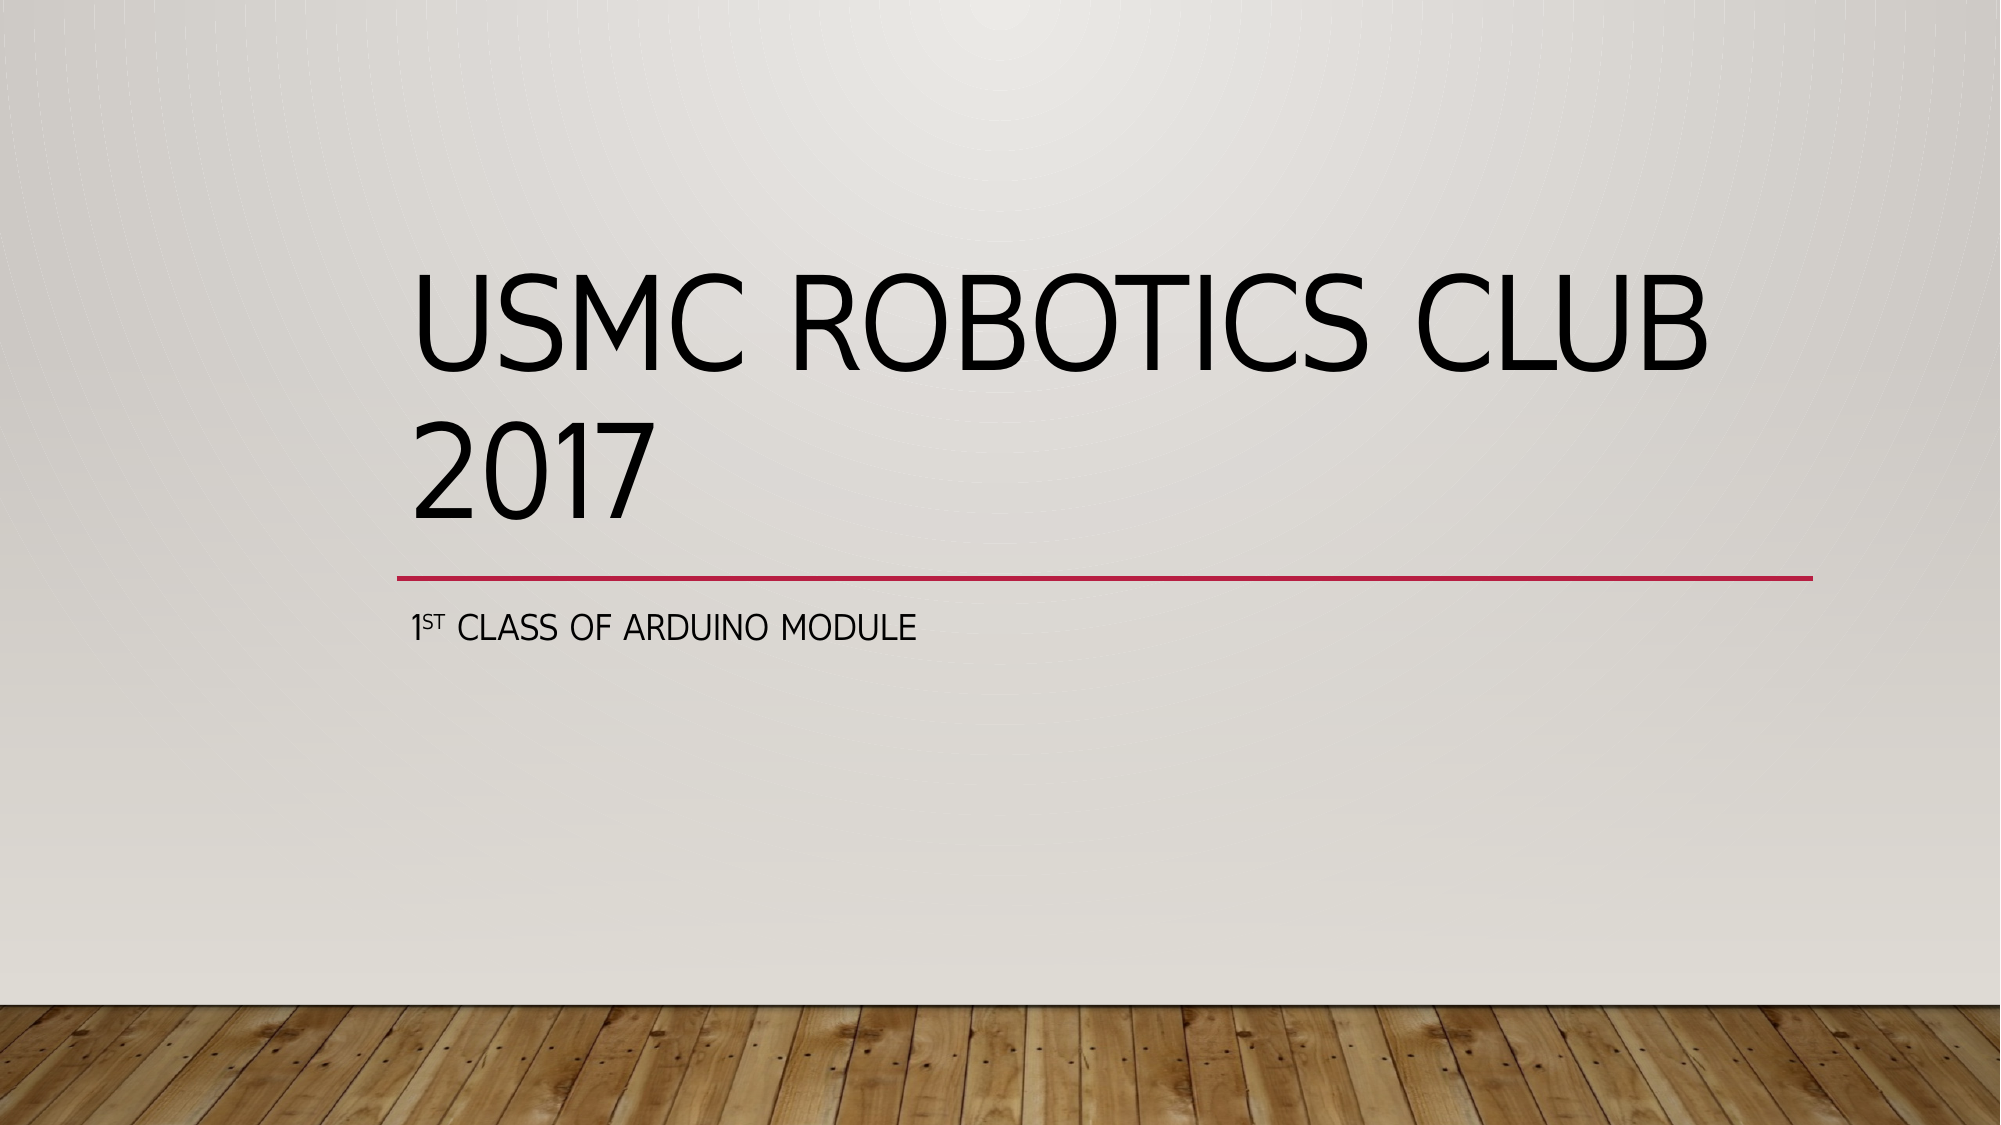

# USMC Robotics Club 2017
1st class of Arduino Module